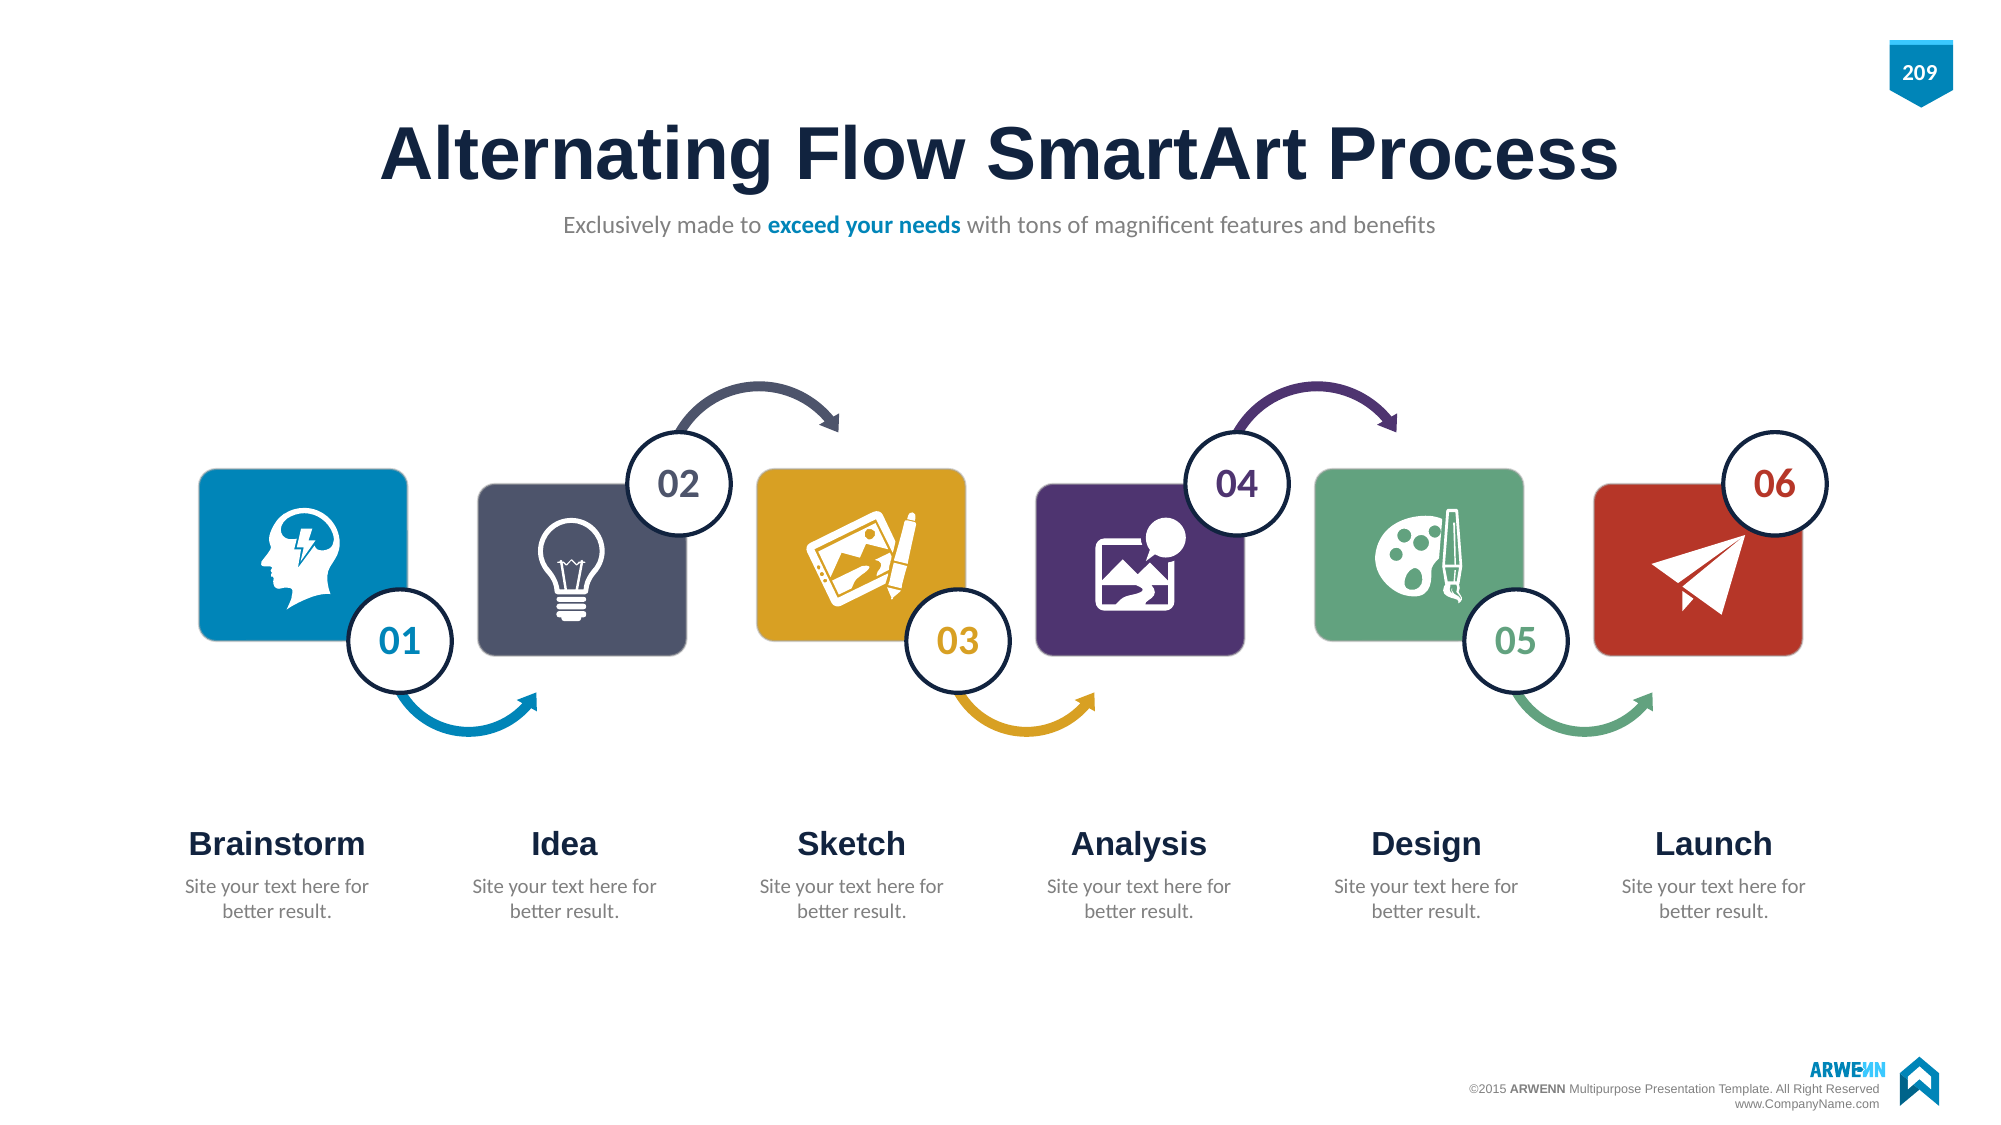

# Alternating Flow SmartArt Process
Exclusively made to exceed your needs with tons of magnificent features and benefits
01
02
03
04
05
06

Brainstorm
Site your text here for better result.
Idea
Site your text here for better result.
Sketch
Site your text here for better result.
Analysis
Site your text here for better result.
Design
Site your text here for better result.
Launch
Site your text here for better result.